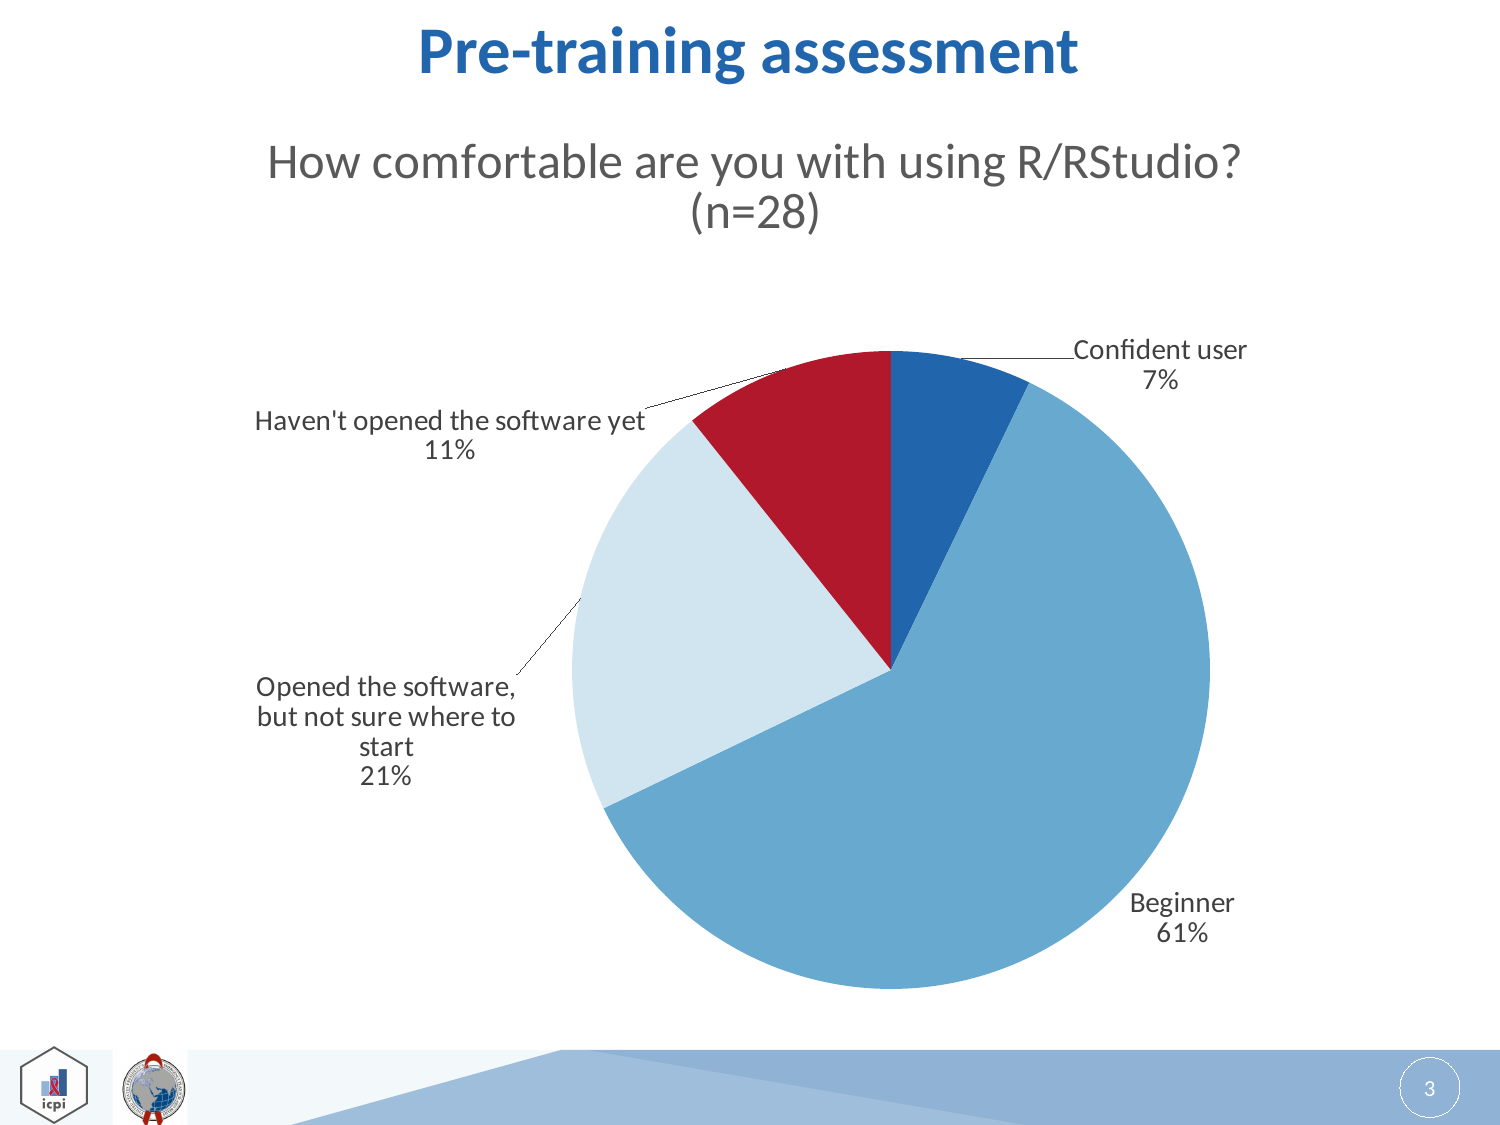

# Pre-training assessment

### Chart: How comfortable are you with using R/RStudio? (n=28)

| Category | (blank) |
|---|---|
| Confident user | 2.0 |
| Beginner | 17.0 |
| Opened the software, but not sure where to start | 6.0 |
| Haven't opened the software yet | 3.0 |
3